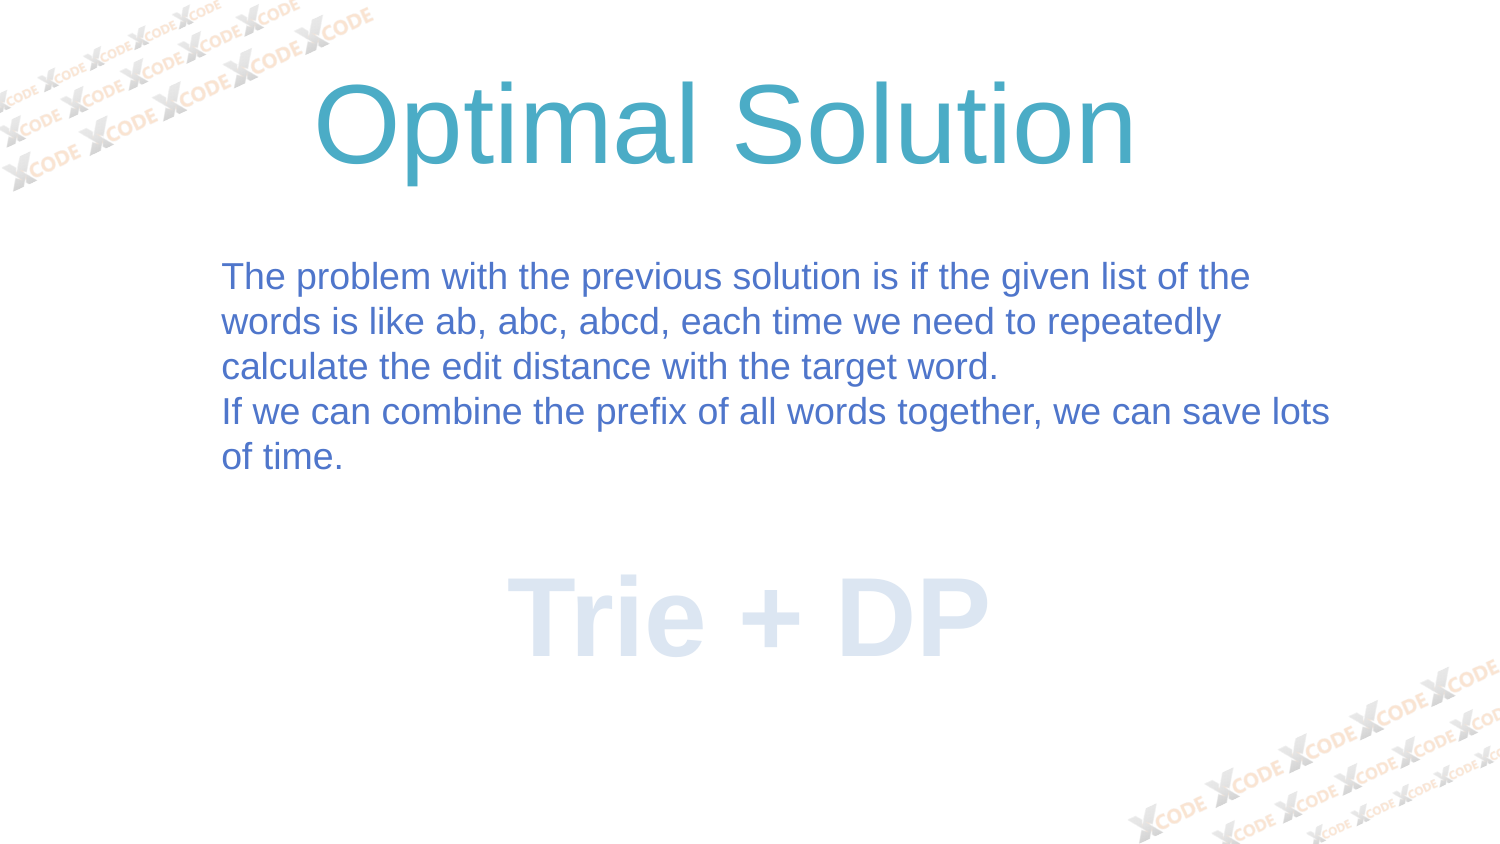

Optimal Solution
The problem with the previous solution is if the given list of the words is like ab, abc, abcd, each time we need to repeatedly calculate the edit distance with the target word.
If we can combine the prefix of all words together, we can save lots of time.
Trie + DP